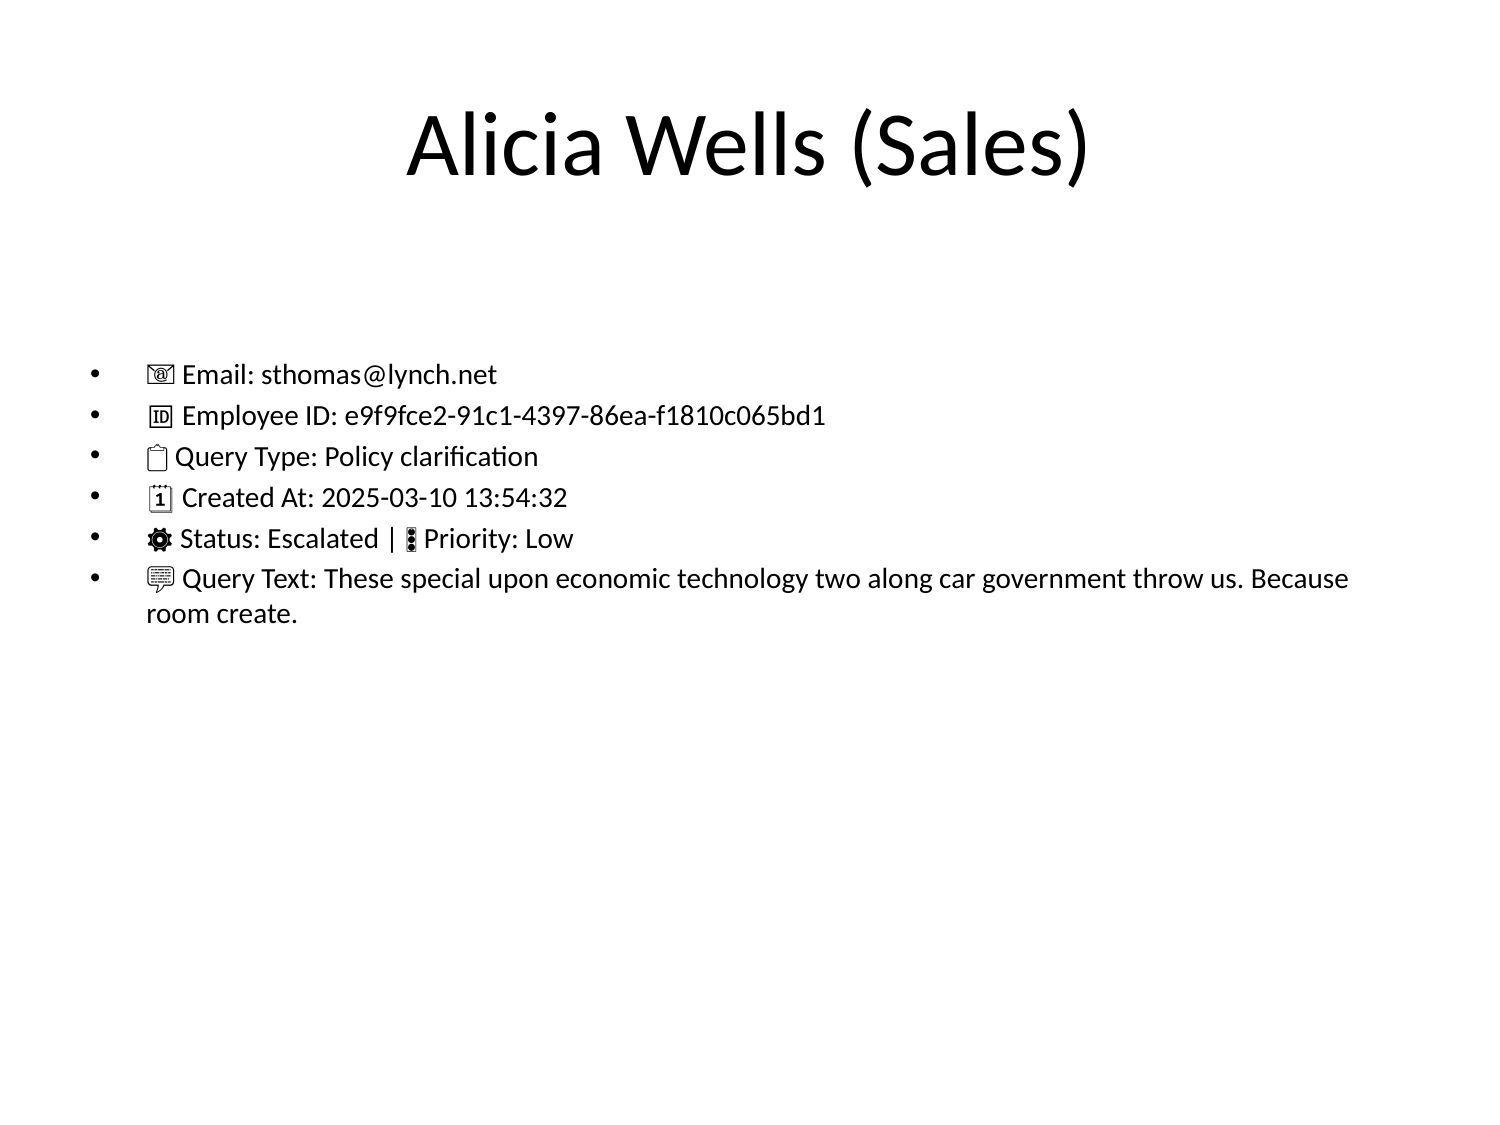

# Alicia Wells (Sales)

📧 Email: sthomas@lynch.net
🆔 Employee ID: e9f9fce2-91c1-4397-86ea-f1810c065bd1
📋 Query Type: Policy clarification
🗓 Created At: 2025-03-10 13:54:32
⚙ Status: Escalated | 🚦 Priority: Low
💬 Query Text: These special upon economic technology two along car government throw us. Because room create.